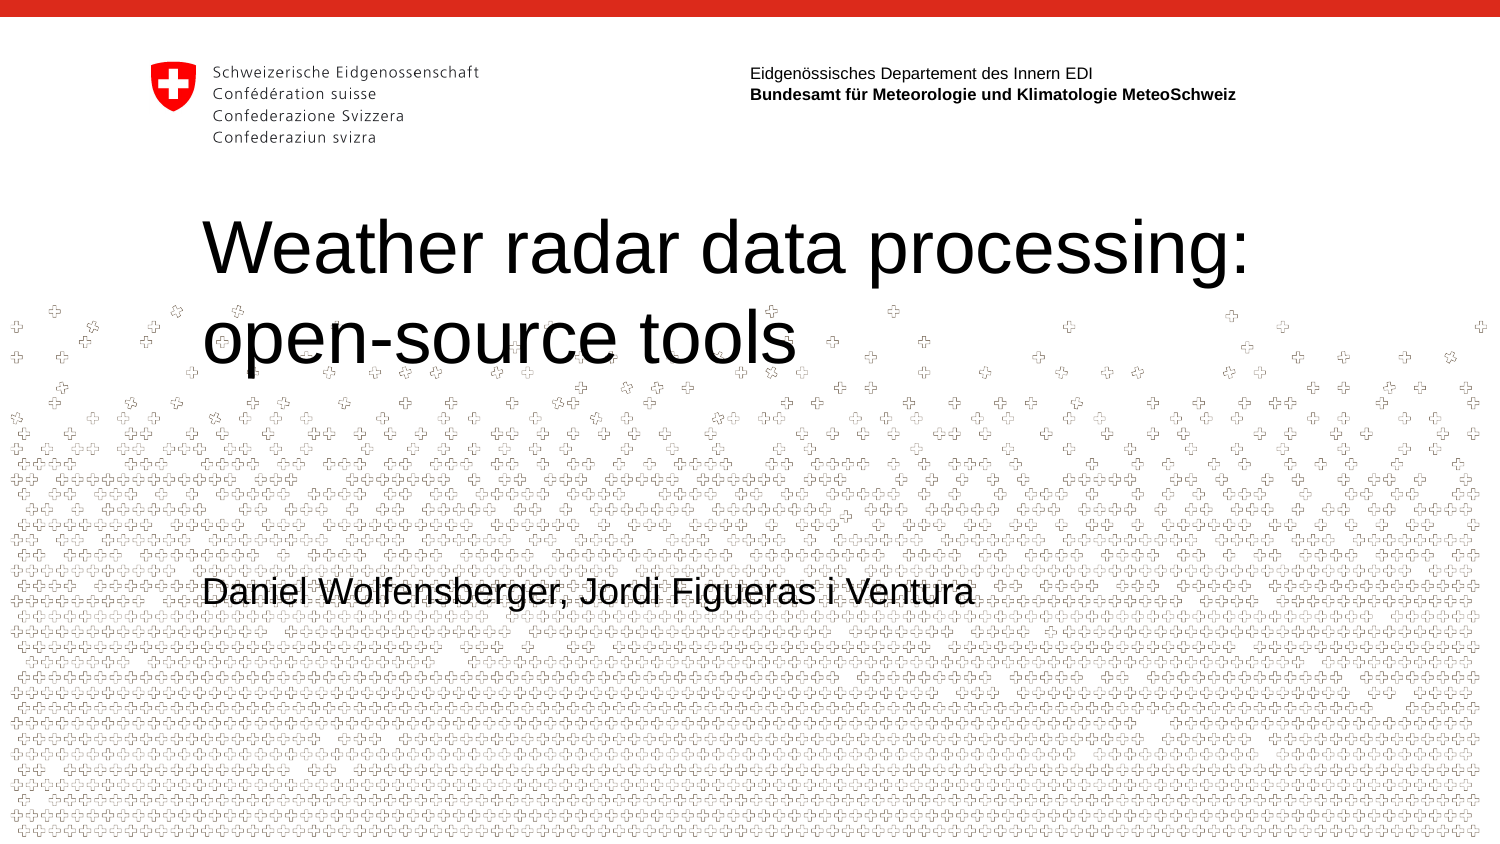

# Weather radar data processing: open-source tools
Daniel Wolfensberger, Jordi Figueras i Ventura